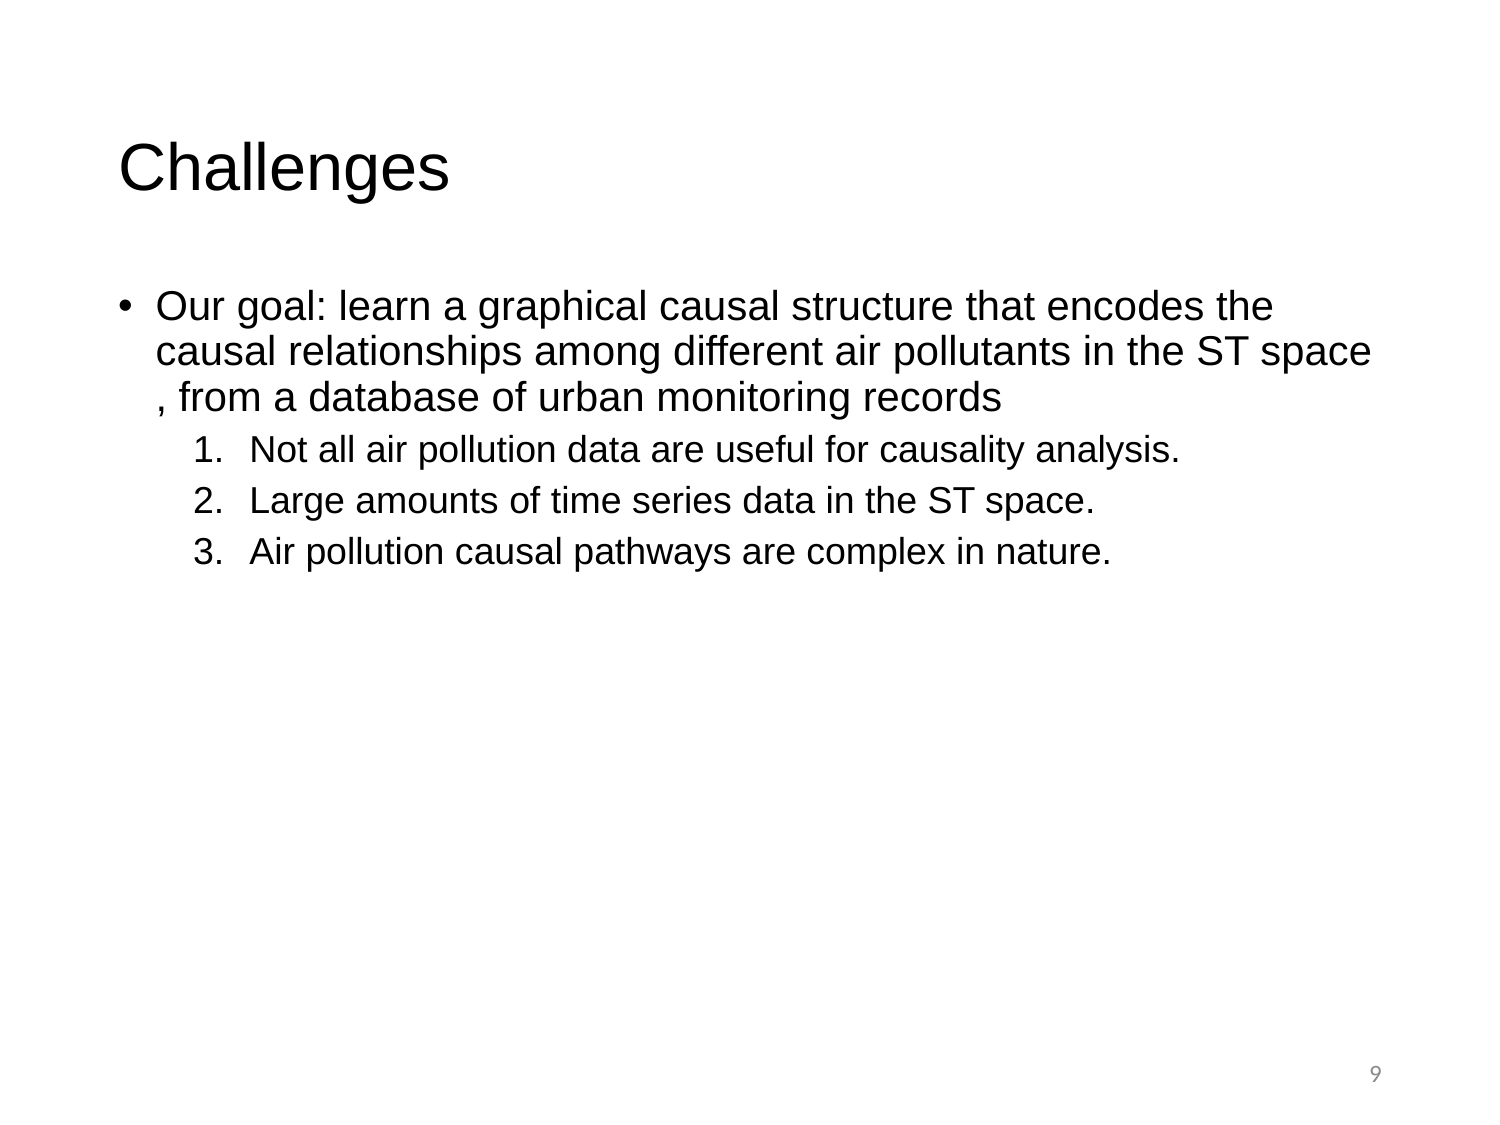

# Challenges
Our goal: learn a graphical causal structure that encodes the causal relationships among different air pollutants in the ST space , from a database of urban monitoring records
Not all air pollution data are useful for causality analysis.
Large amounts of time series data in the ST space.
Air pollution causal pathways are complex in nature.
9